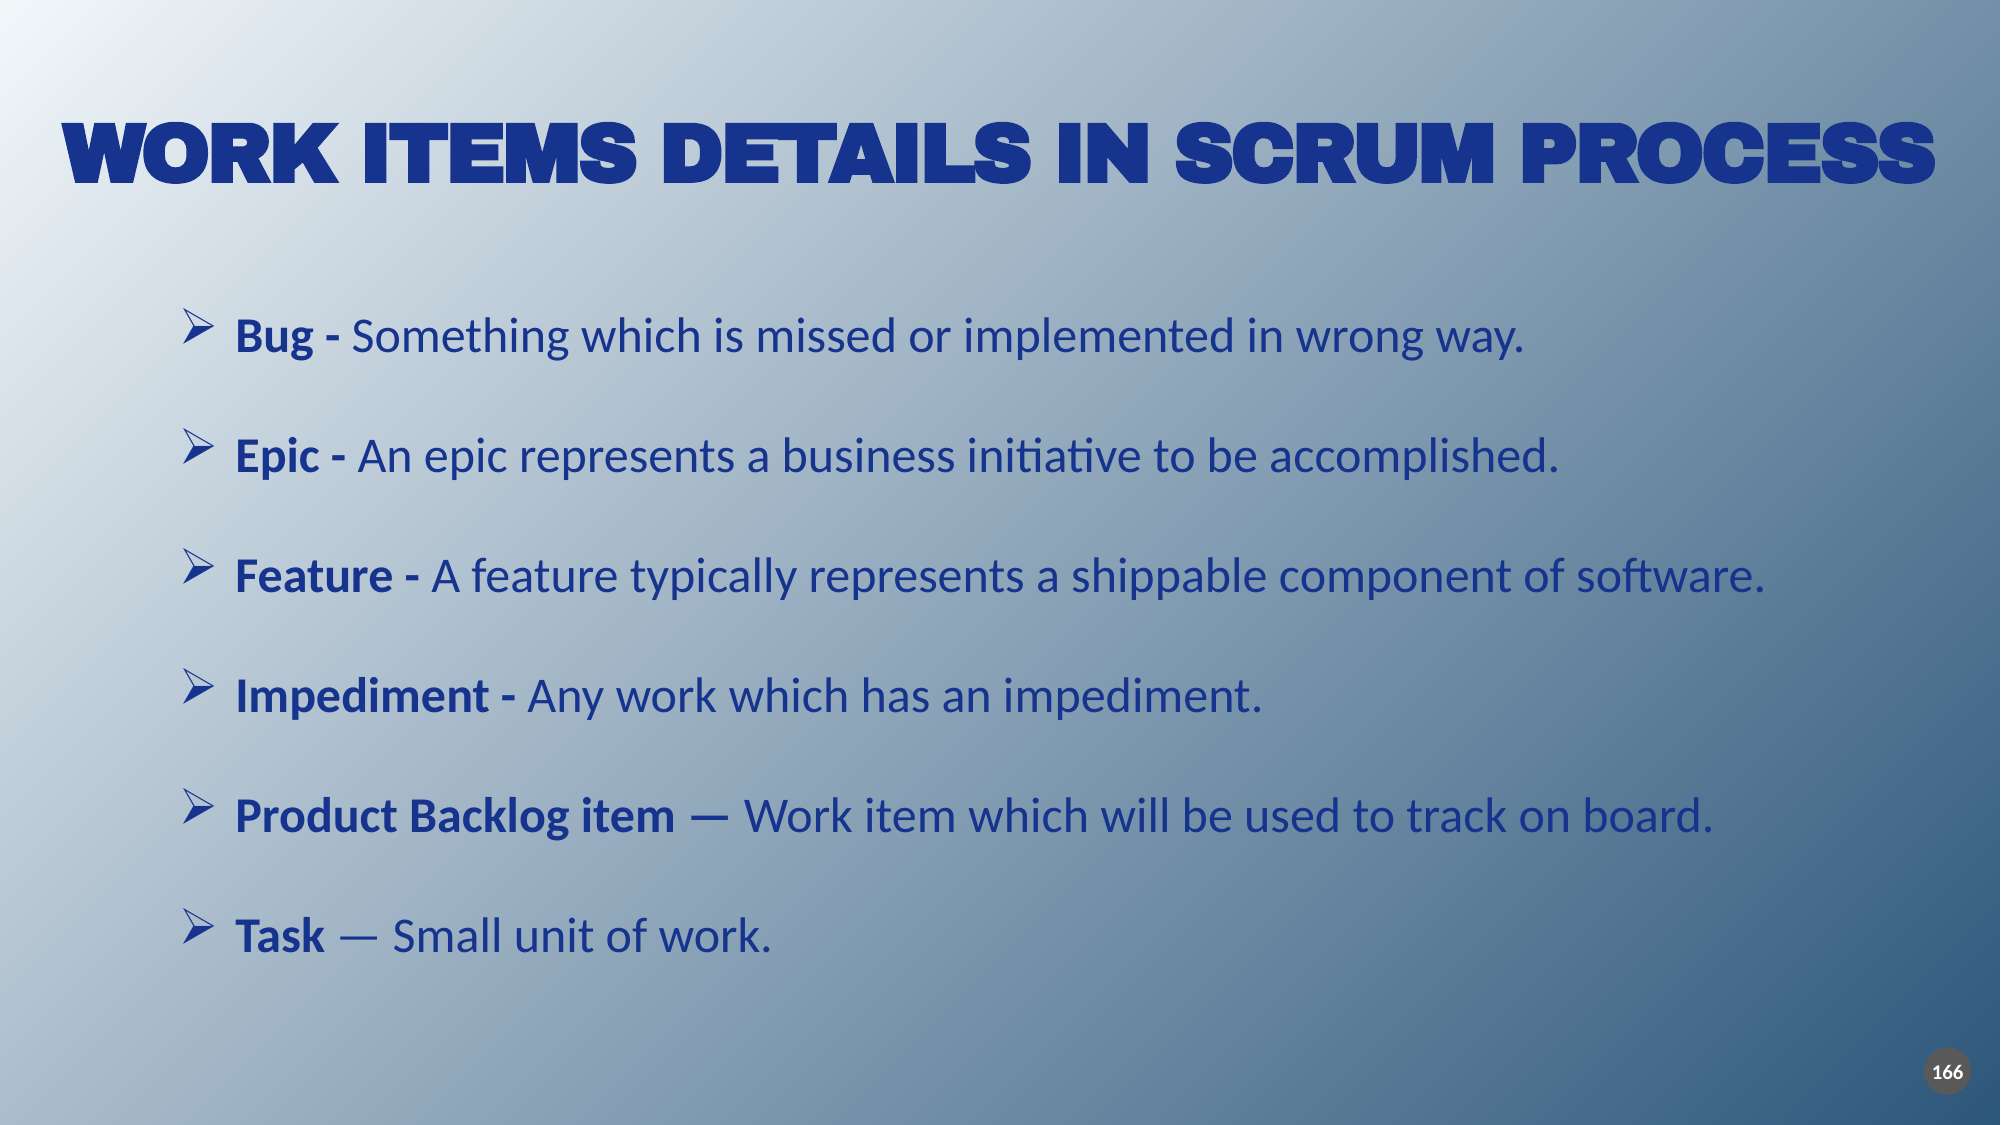

WORK ITEMS DETAILS IN SCRUM PROCESS
Bug - Something which is missed or implemented in wrong way.
Epic - An epic represents a business initiative to be accomplished.
Feature - A feature typically represents a shippable component of software.
Impediment - Any work which has an impediment.
Product Backlog item — Work item which will be used to track on board.
Task — Small unit of work.
166